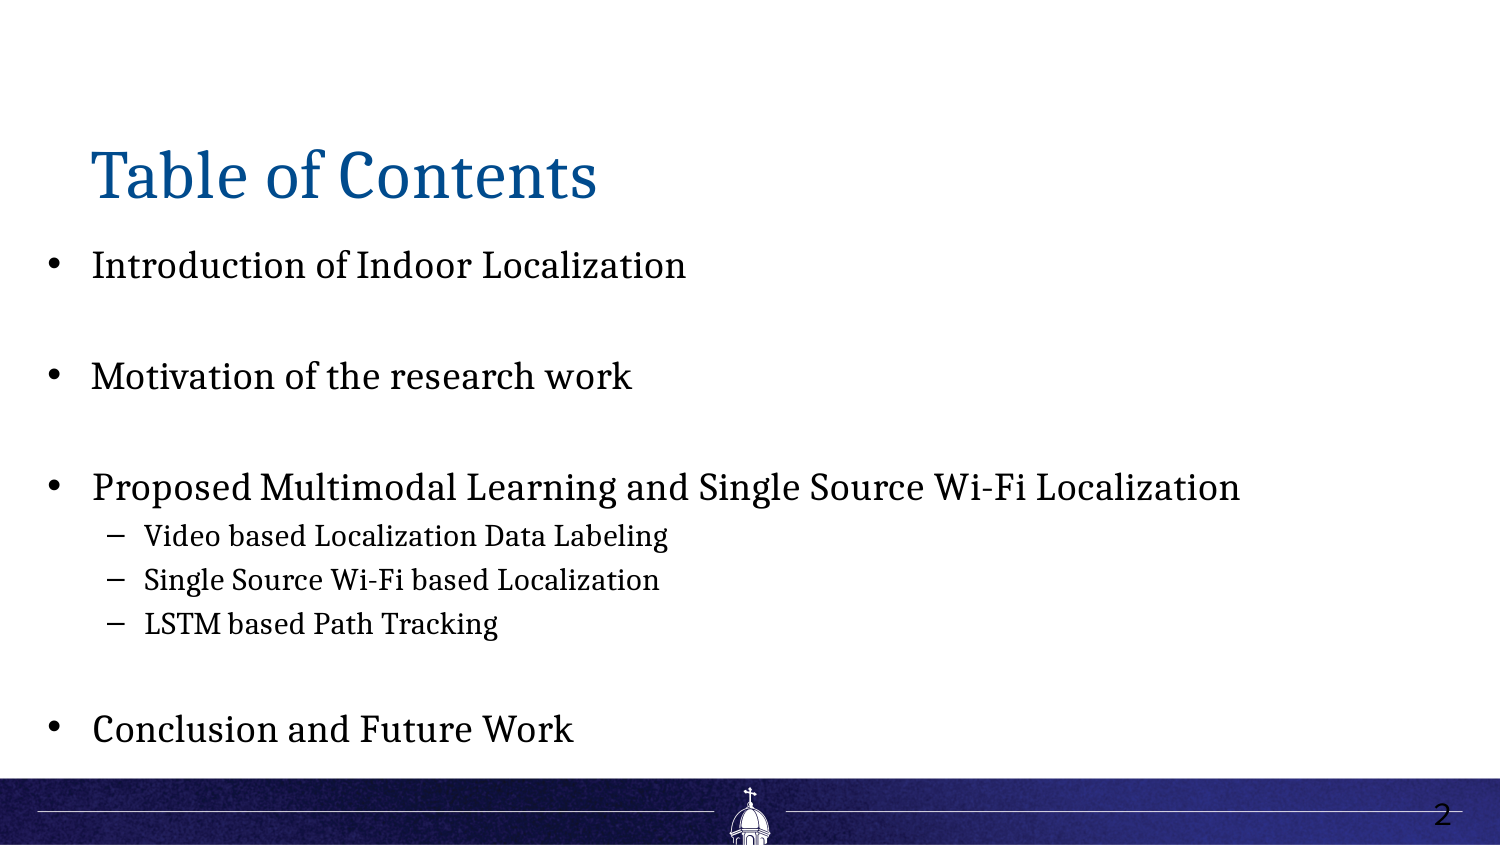

Table of Contents
Introduction of Indoor Localization

Motivation of the research work

Proposed Multimodal Learning and Single Source Wi-Fi Localization
Video based Localization Data Labeling
Single Source Wi-Fi based Localization
LSTM based Path Tracking

Conclusion and Future Work

２